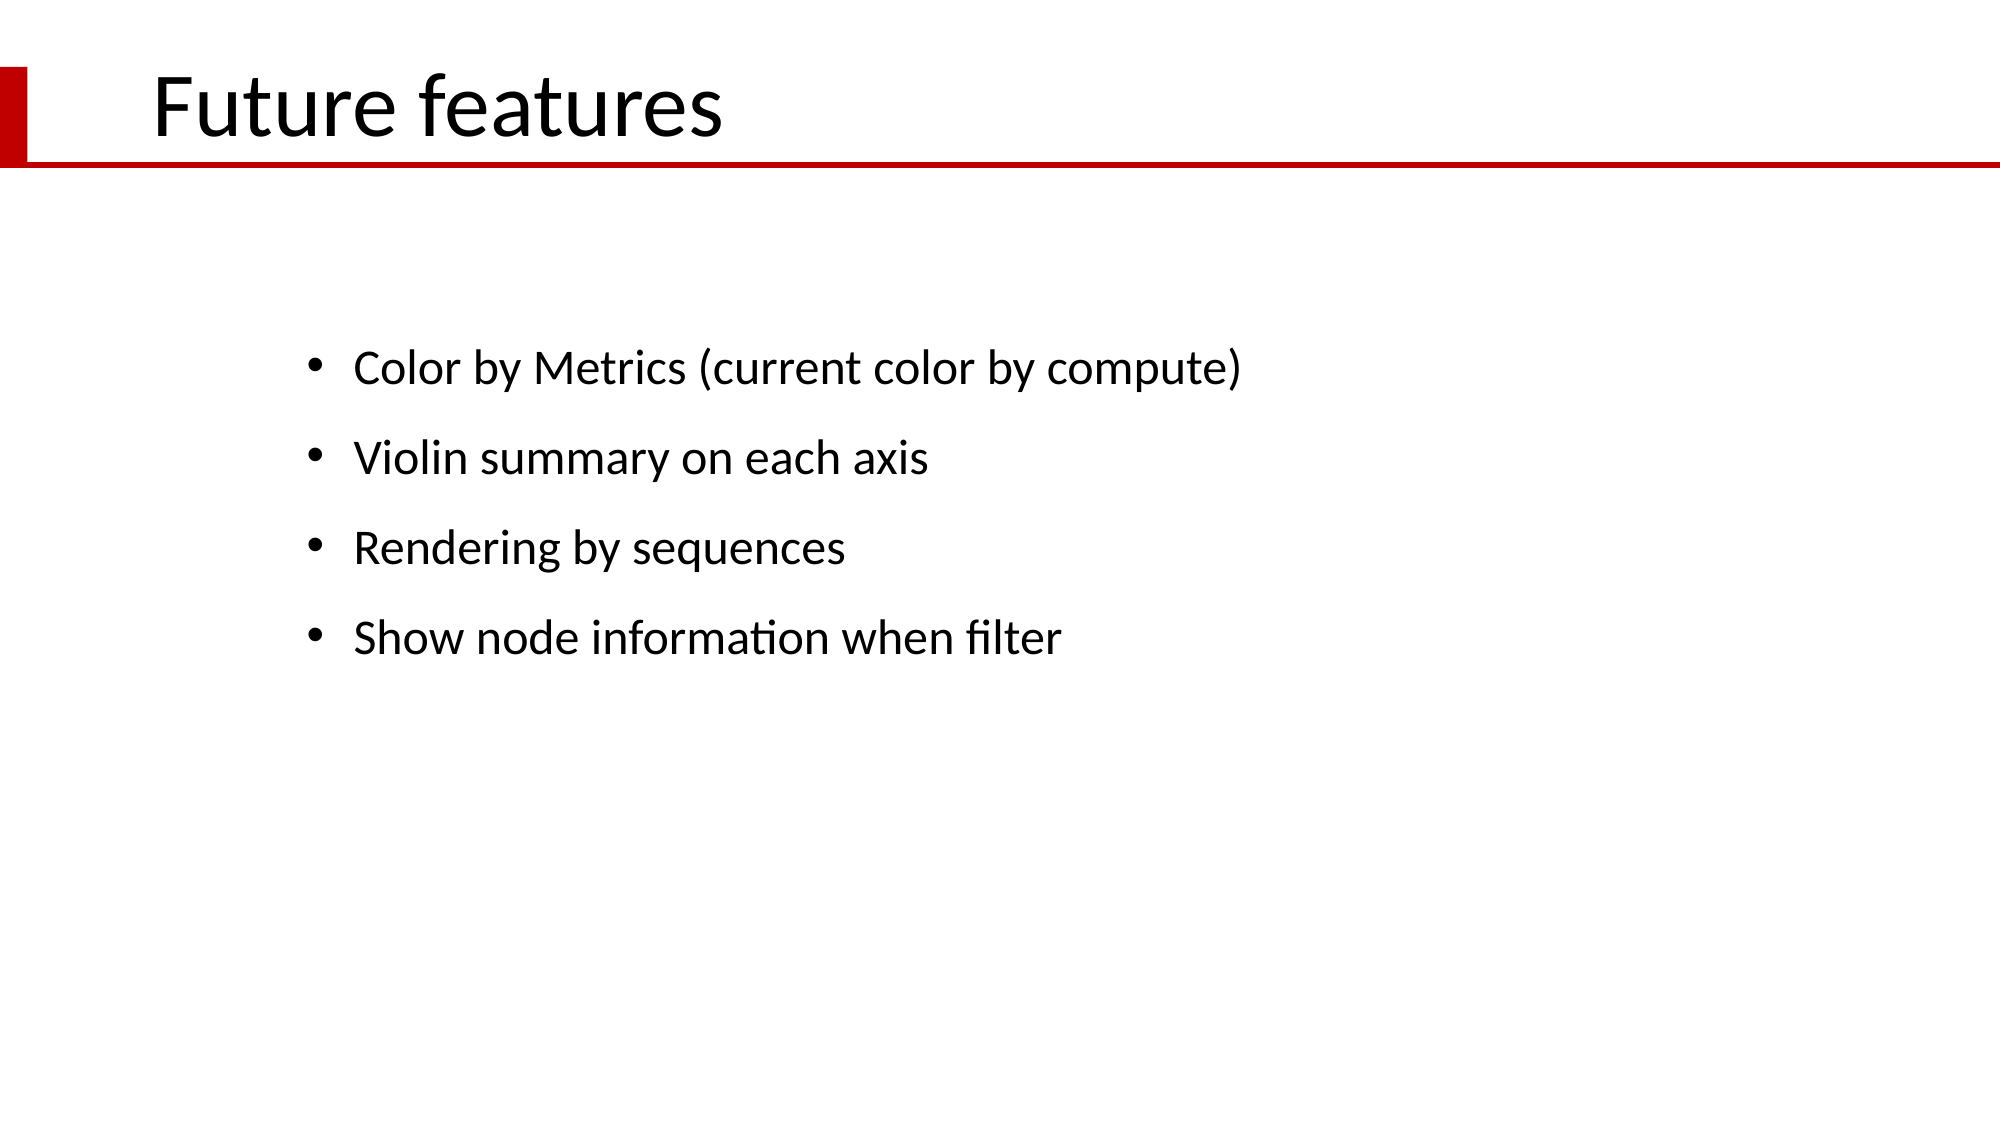

# Future features

Color by Metrics (current color by compute)
Violin summary on each axis
Rendering by sequences
Show node information when filter